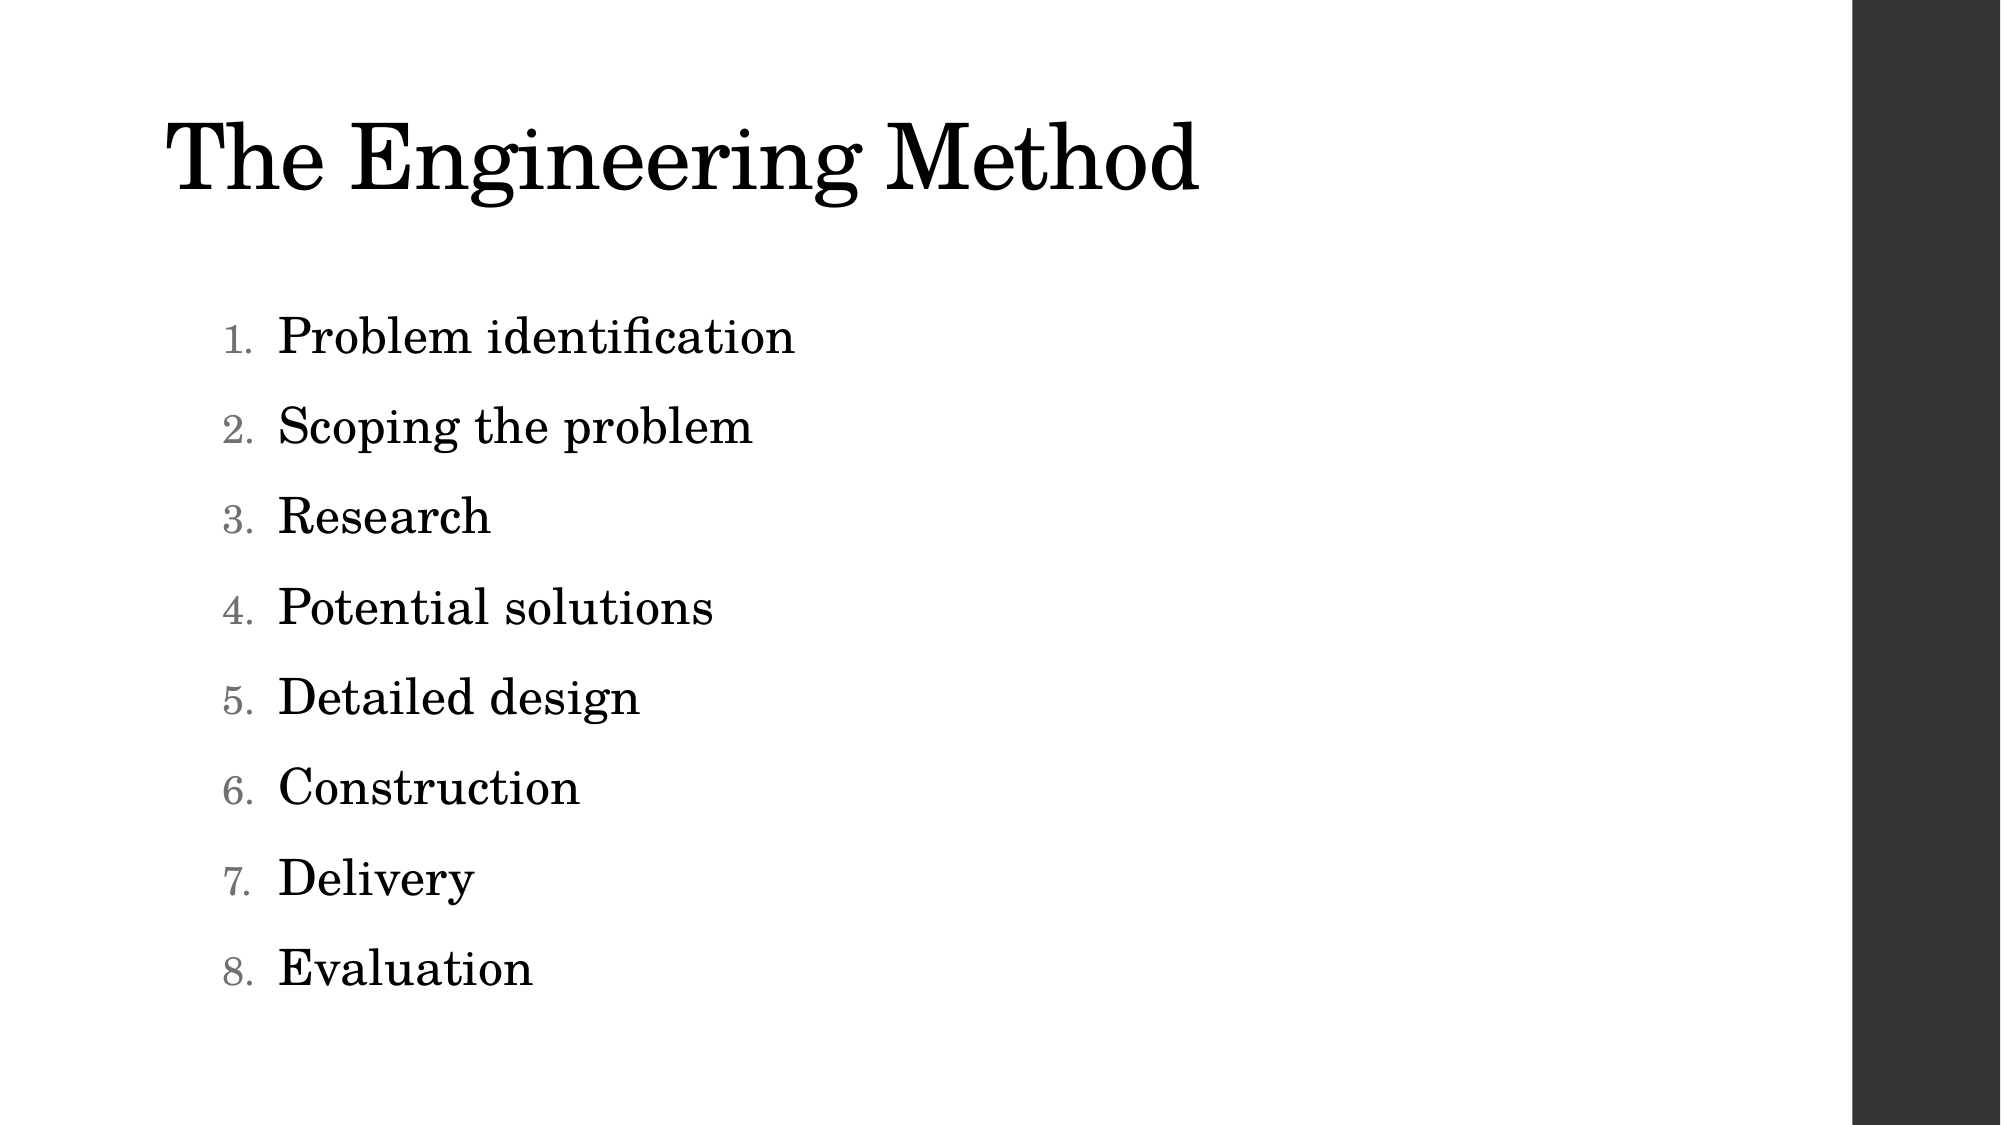

# The Engineering Method
Problem identification
Scoping the problem
Research
Potential solutions
Detailed design
Construction
Delivery
Evaluation